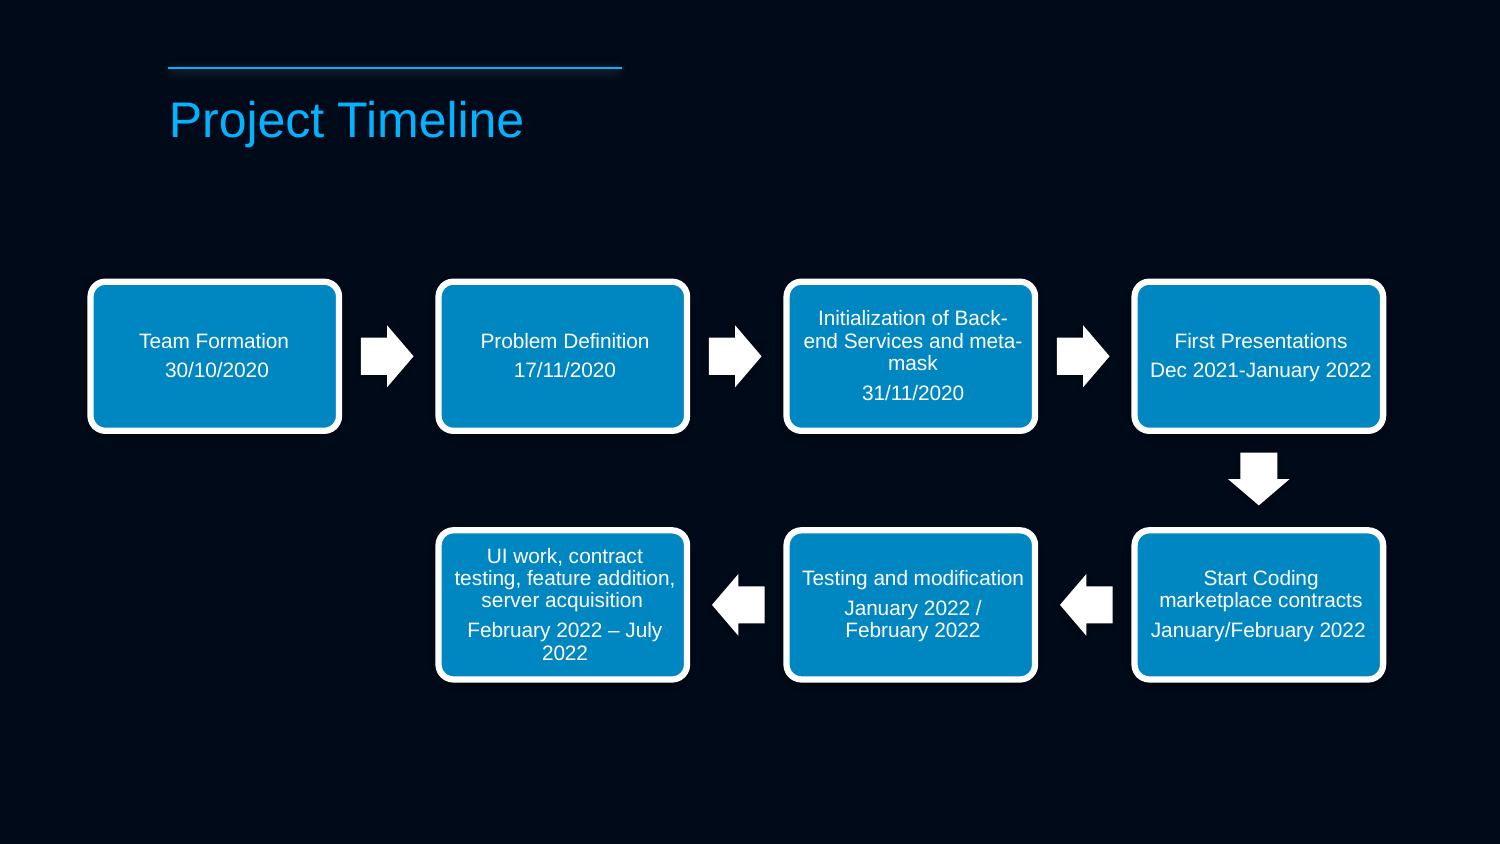

# Project Timeline
Team Formation
30/10/2020

Problem Definition
17/11/2020

Initialization of Back-end Services and meta-mask
31/11/2020

First Presentations
Dec 2021-January 2022

Start Coding marketplace contracts
January/February 2022

Testing and modification
January 2022 / February 2022

UI work, contract testing, feature addition, server acquisition
February 2022 – July 2022